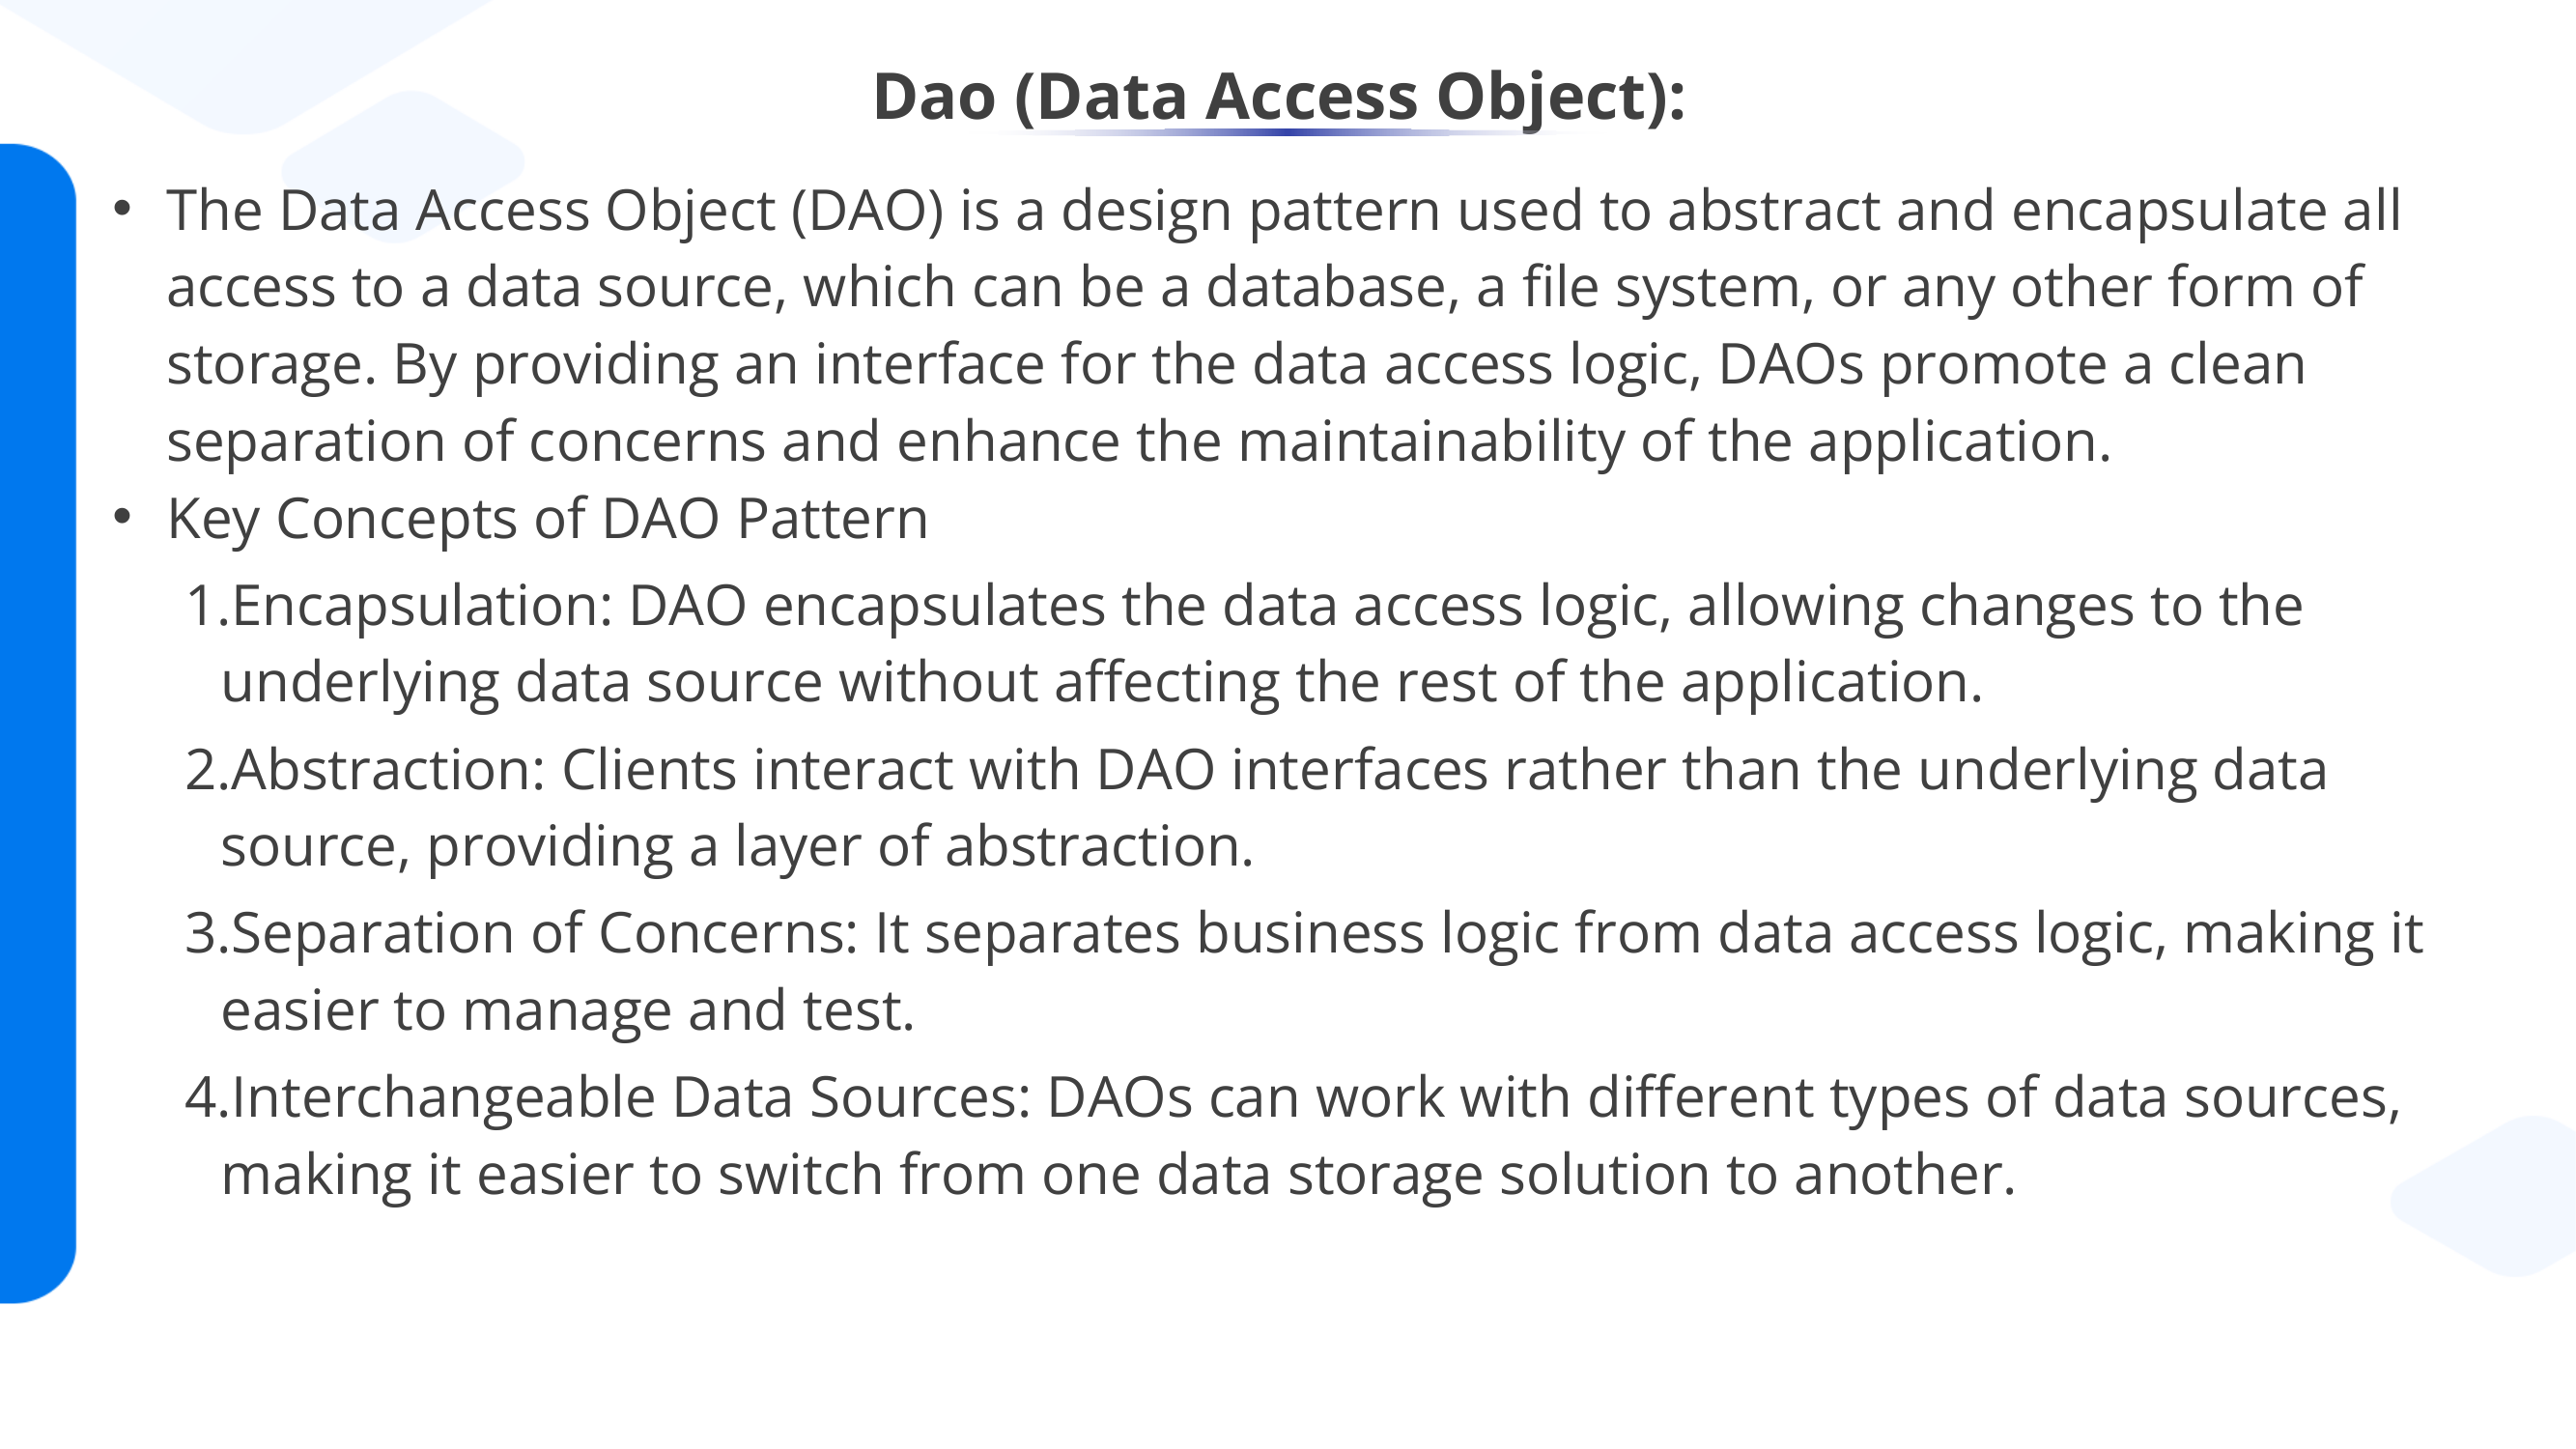

# Dao (Data Access Object):

The Data Access Object (DAO) is a design pattern used to abstract and encapsulate all access to a data source, which can be a database, a file system, or any other form of storage. By providing an interface for the data access logic, DAOs promote a clean separation of concerns and enhance the maintainability of the application.
Key Concepts of DAO Pattern
Encapsulation: DAO encapsulates the data access logic, allowing changes to the underlying data source without affecting the rest of the application.
Abstraction: Clients interact with DAO interfaces rather than the underlying data source, providing a layer of abstraction.
Separation of Concerns: It separates business logic from data access logic, making it easier to manage and test.
Interchangeable Data Sources: DAOs can work with different types of data sources, making it easier to switch from one data storage solution to another.